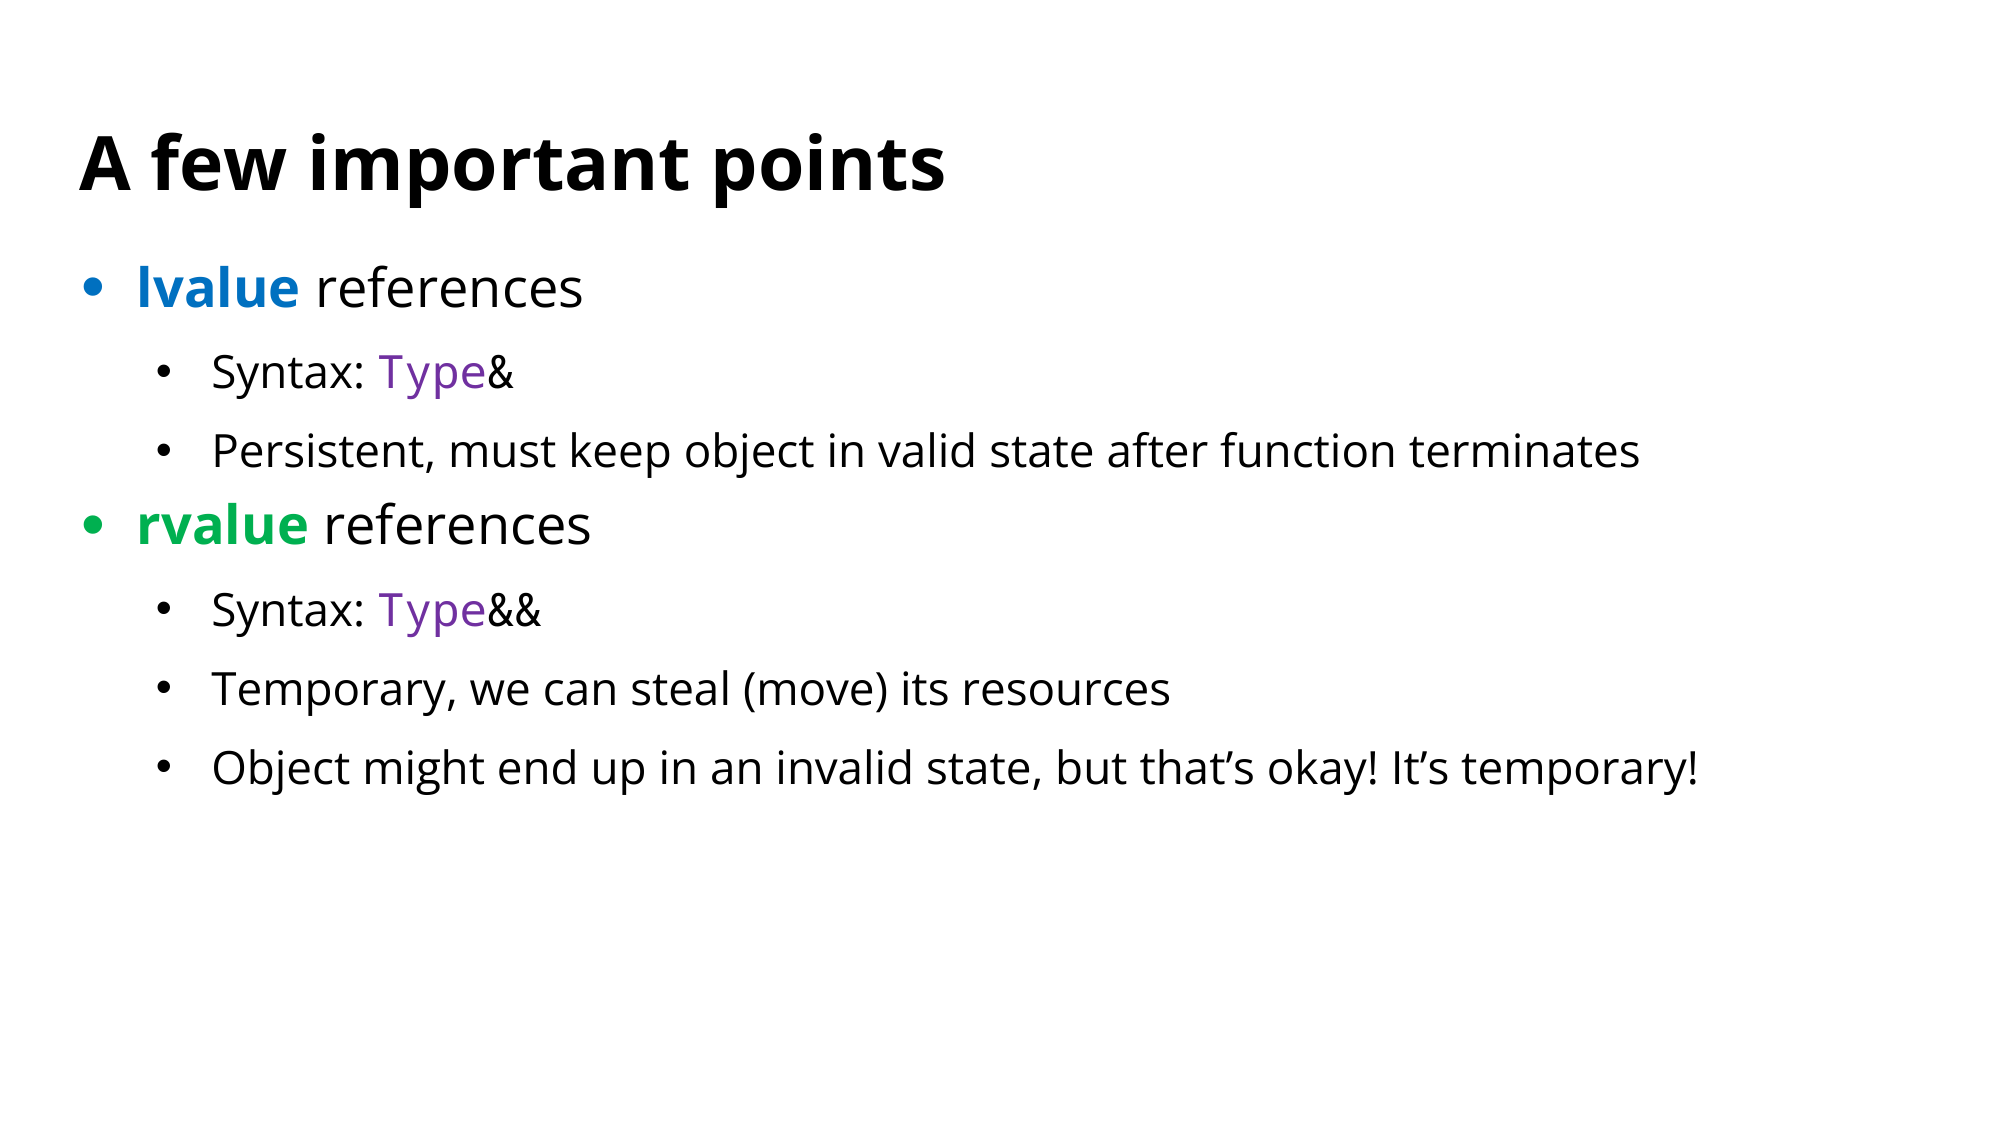

# A few important points
lvalue references
Syntax: Type&
Persistent, must keep object in valid state after function terminates
rvalue references
Syntax: Type&&
Temporary, we can steal (move) its resources
Object might end up in an invalid state, but that’s okay! It’s temporary!